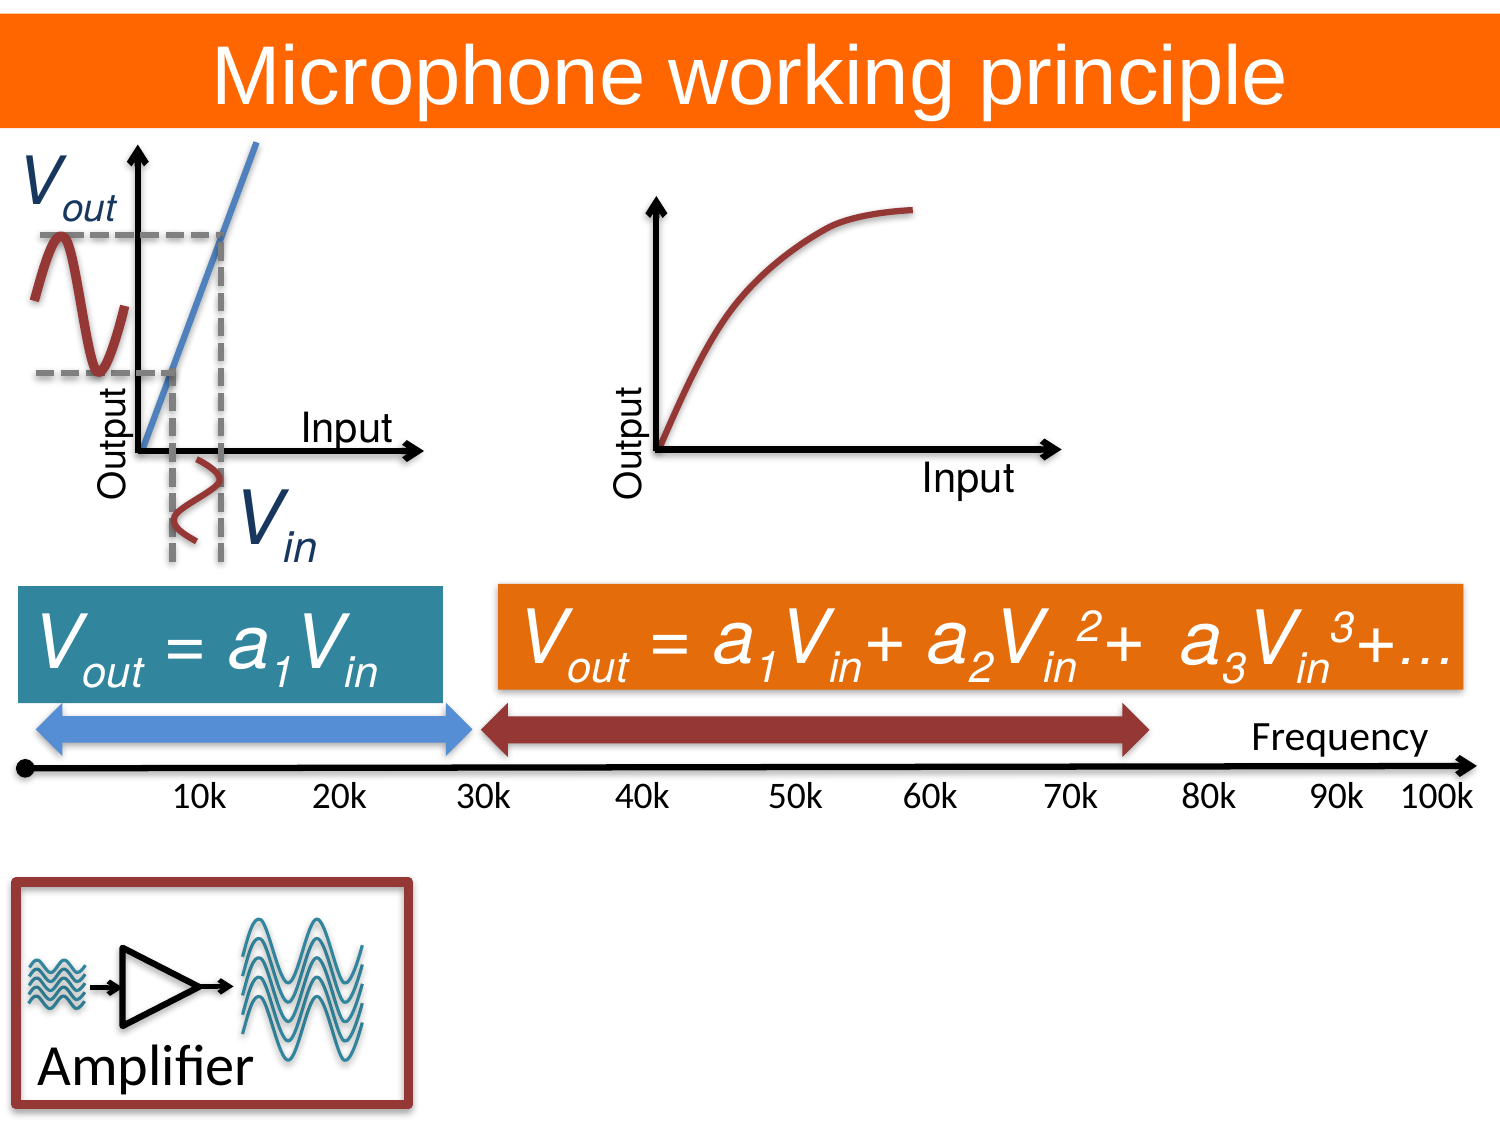

Microphone working principle
Vout

Input
Output
Output
Input

Vin
Vout = a1Vin+ a2Vin2+
a3Vin3+…

Vout = a1Vin
Frequency
10k
20k
30k
40k
50k
60k
70k
80k
90k
100k

Amplifier